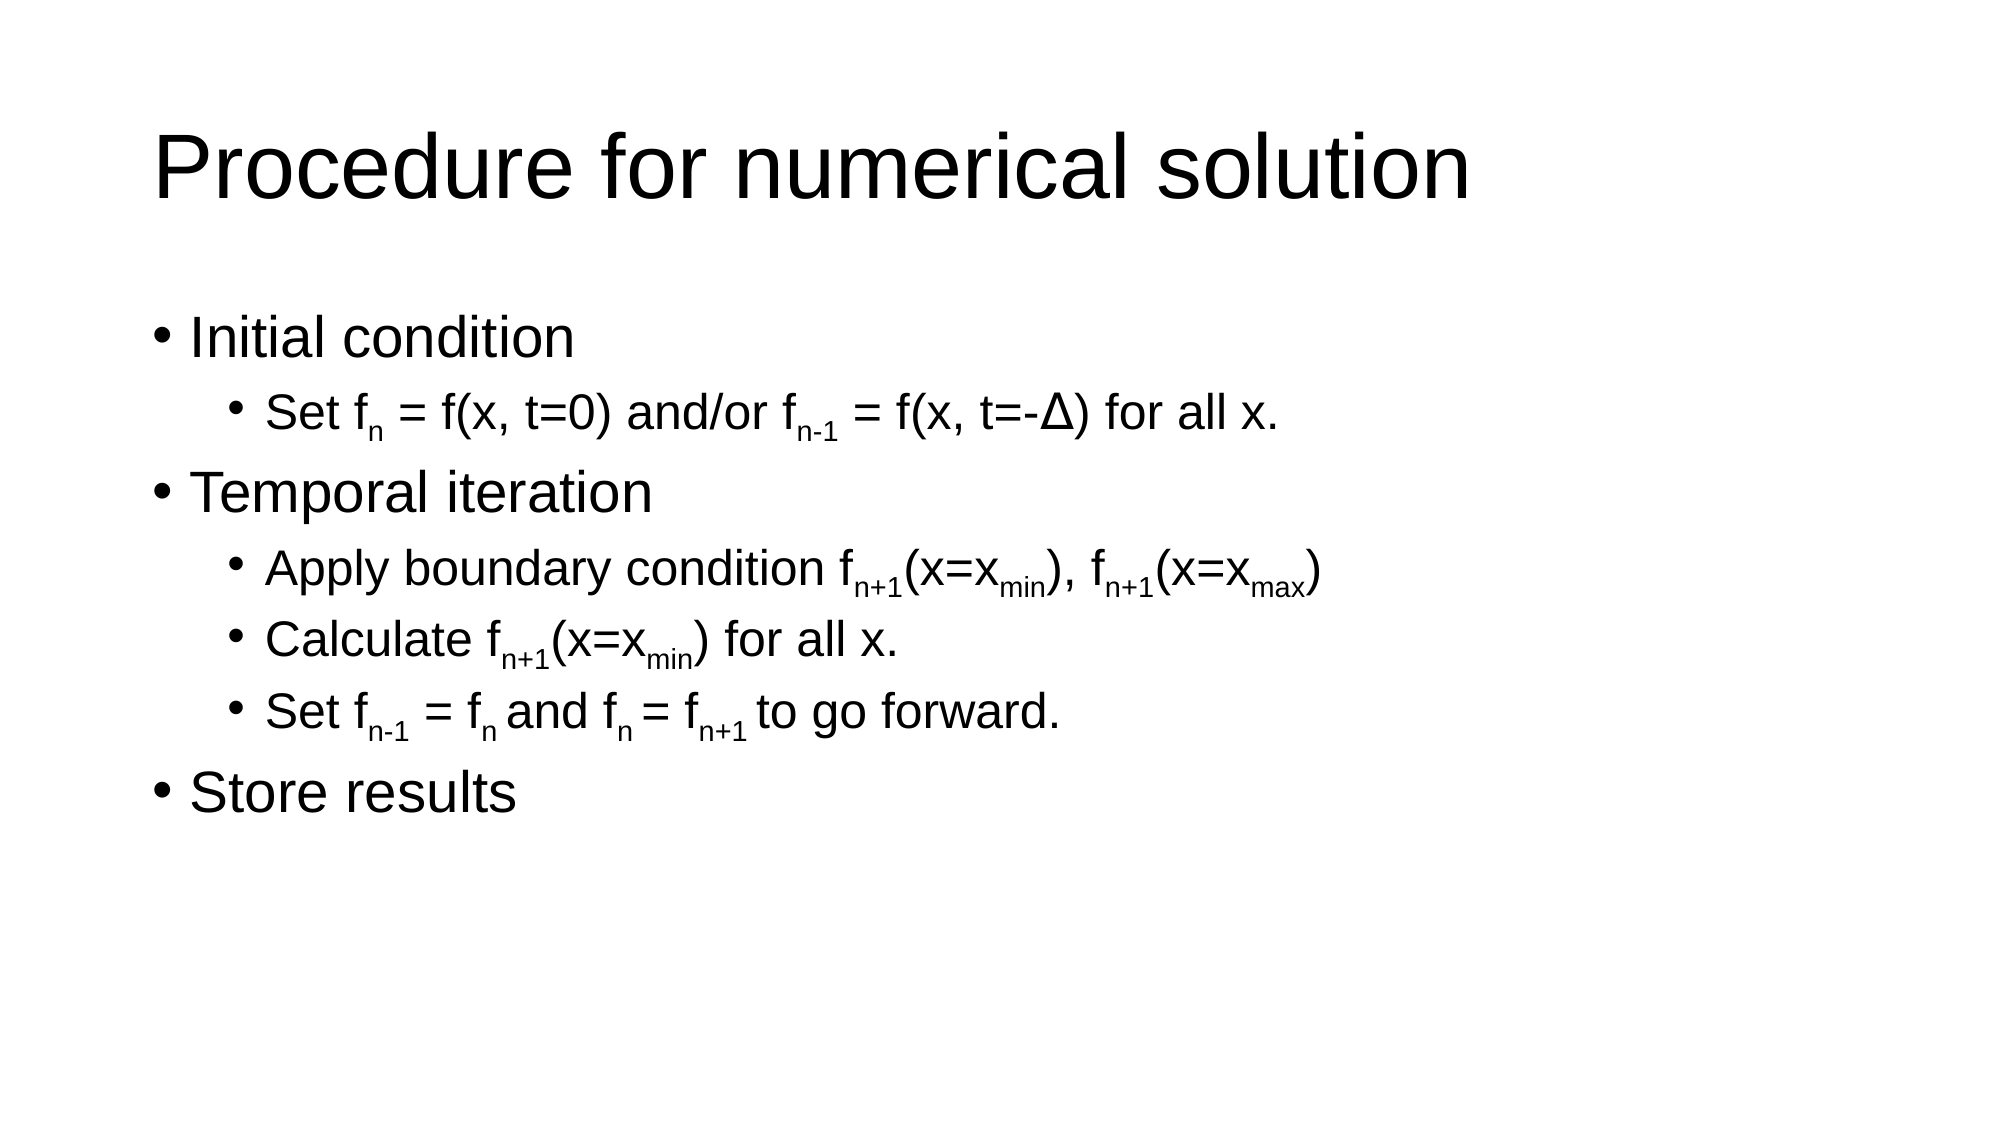

# Procedure for numerical solution
Initial condition
Set fn = f(x, t=0) and/or fn-1 = f(x, t=-Δ) for all x.
Temporal iteration
Apply boundary condition fn+1(x=xmin), fn+1(x=xmax)
Calculate fn+1(x=xmin) for all x.
Set fn-1 = fn and fn = fn+1 to go forward.
Store results